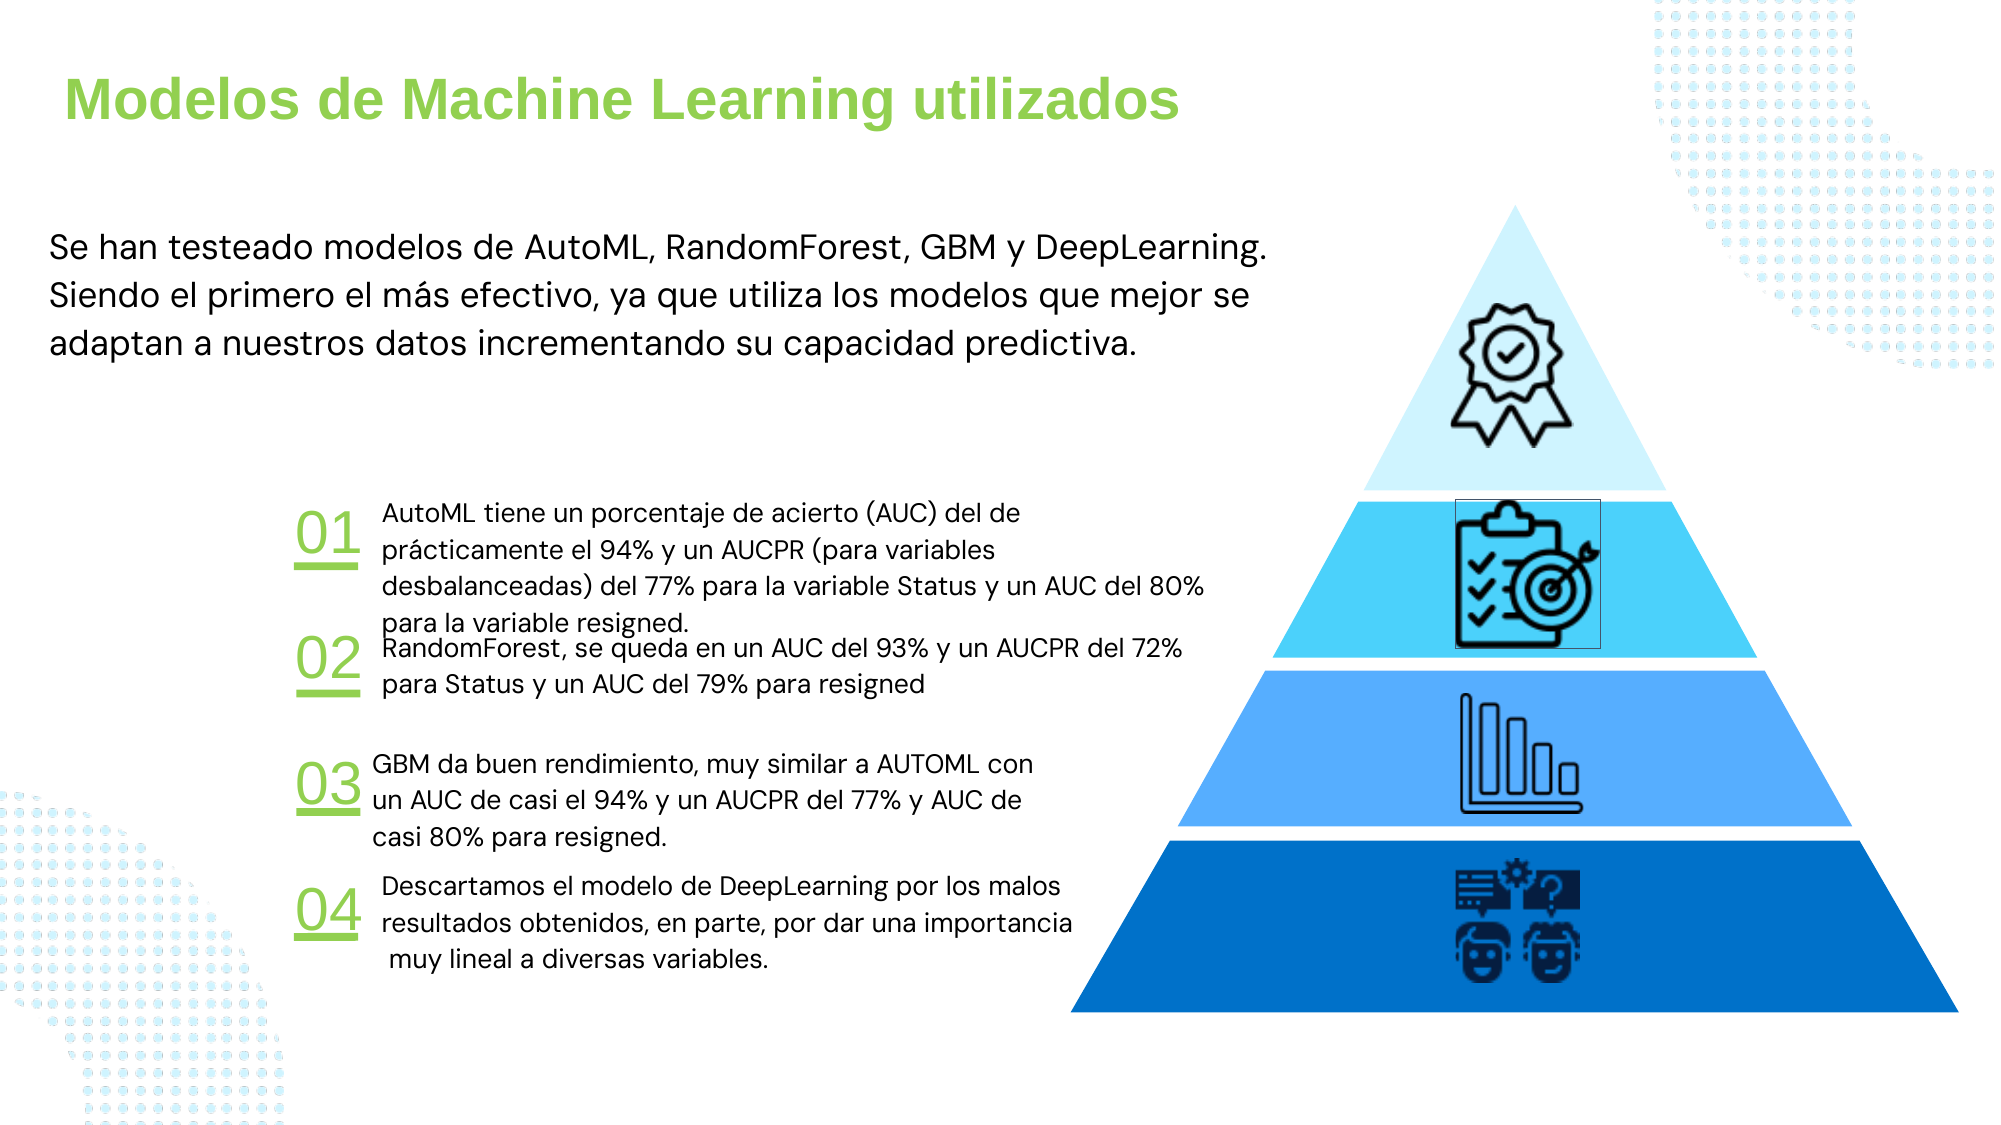

Modelos de Machine Learning utilizados

Se han testeado modelos de AutoML, RandomForest, GBM y DeepLearning. Siendo el primero el más efectivo, ya que utiliza los modelos que mejor se adaptan a nuestros datos incrementando su capacidad predictiva.

01
AutoML tiene un porcentaje de acierto (AUC) del de prácticamente el 94% y un AUCPR (para variables desbalanceadas) del 77% para la variable Status y un AUC del 80% para la variable resigned.

02
RandomForest, se queda en un AUC del 93% y un AUCPR del 72% para Status y un AUC del 79% para resigned

03
GBM da buen rendimiento, muy similar a AUTOML con un AUC de casi el 94% y un AUCPR del 77% y AUC de casi 80% para resigned.

04

Descartamos el modelo de DeepLearning por los malos resultados obtenidos, en parte, por dar una importancia  muy lineal a diversas variables.